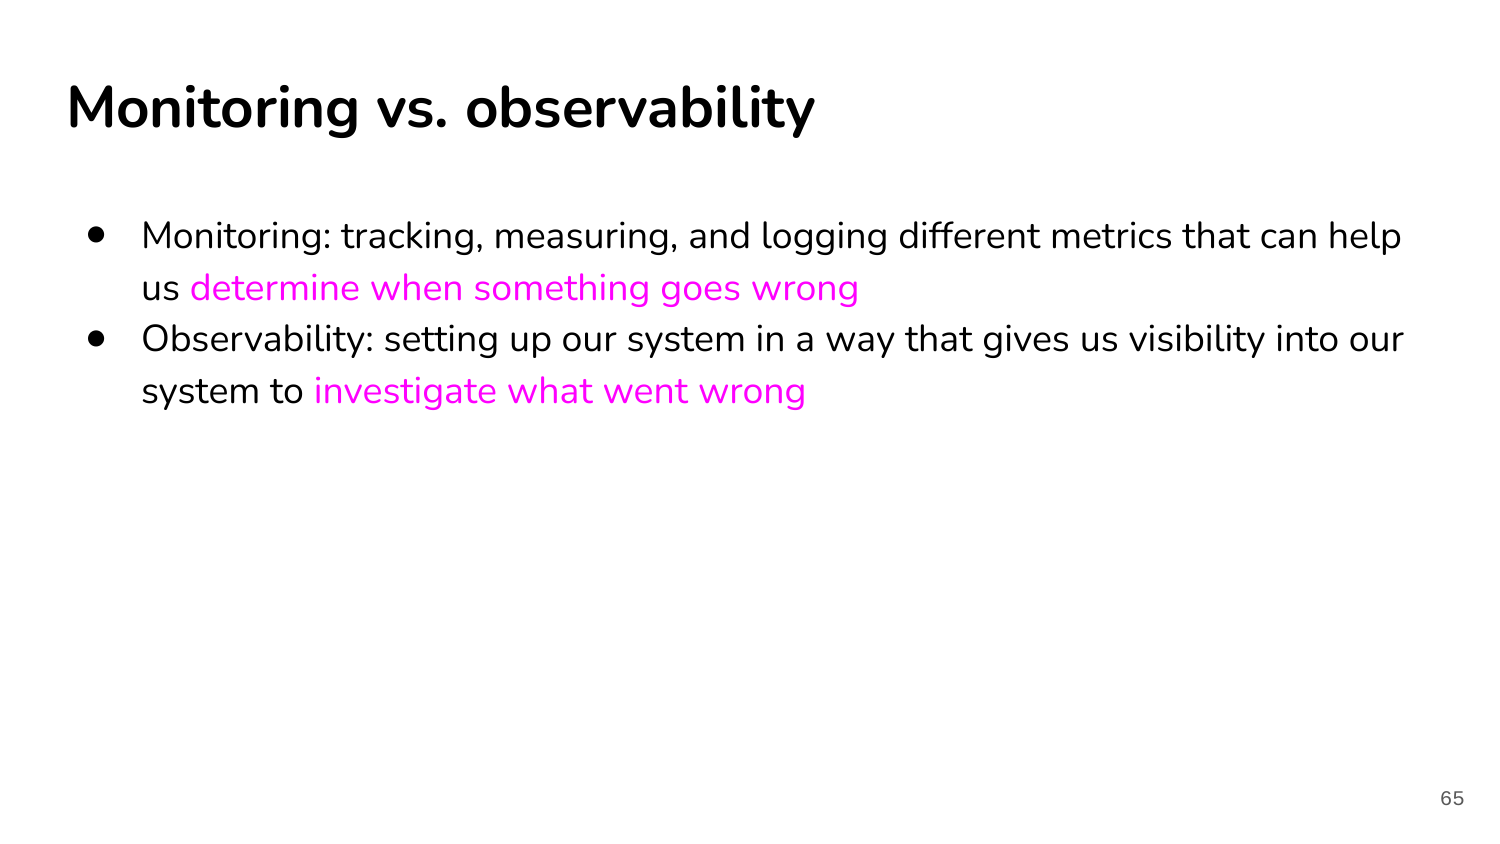

# Monitoring vs. observability
Monitoring: tracking, measuring, and logging different metrics that can help us determine when something goes wrong
Observability: setting up our system in a way that gives us visibility into our system to investigate what went wrong
65